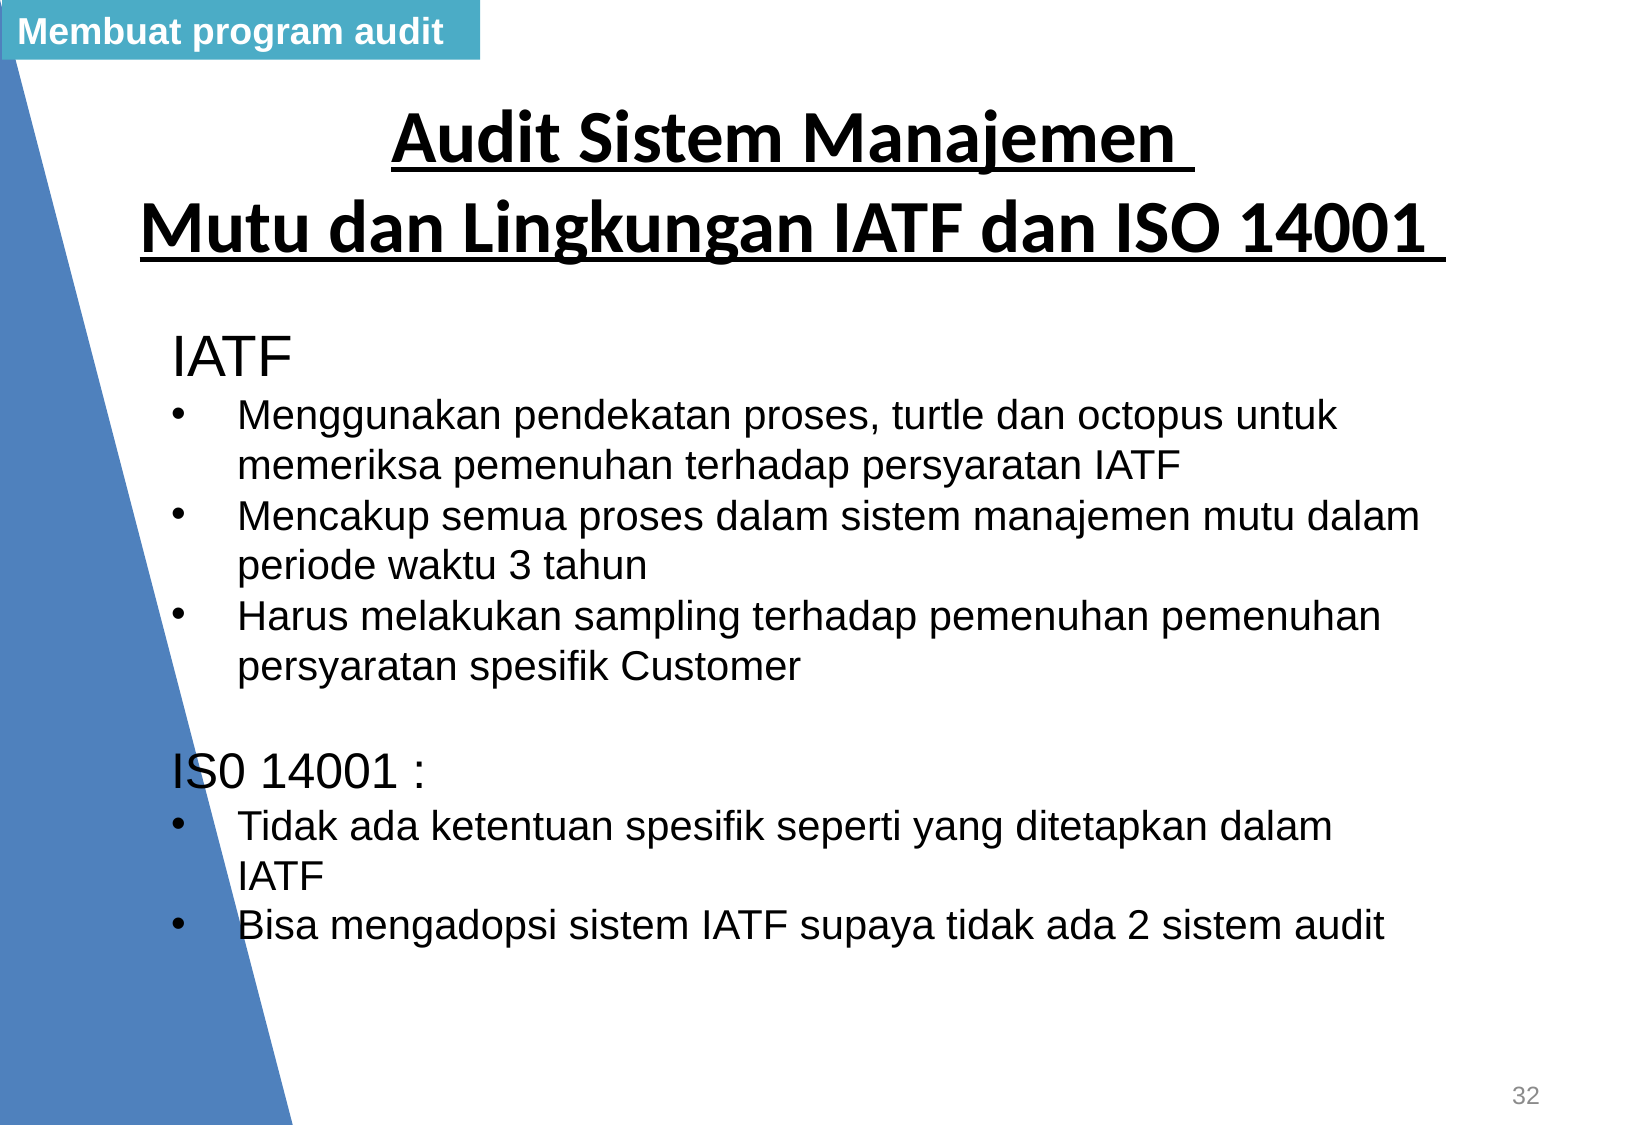

Membuat program audit
# Audit Sistem Manajemen Mutu dan Lingkungan IATF dan ISO 14001
IATF
Menggunakan pendekatan proses, turtle dan octopus untuk memeriksa pemenuhan terhadap persyaratan IATF
Mencakup semua proses dalam sistem manajemen mutu dalam periode waktu 3 tahun
Harus melakukan sampling terhadap pemenuhan pemenuhan persyaratan spesifik Customer

IS0 14001 :
Tidak ada ketentuan spesifik seperti yang ditetapkan dalam IATF
Bisa mengadopsi sistem IATF supaya tidak ada 2 sistem audit

32